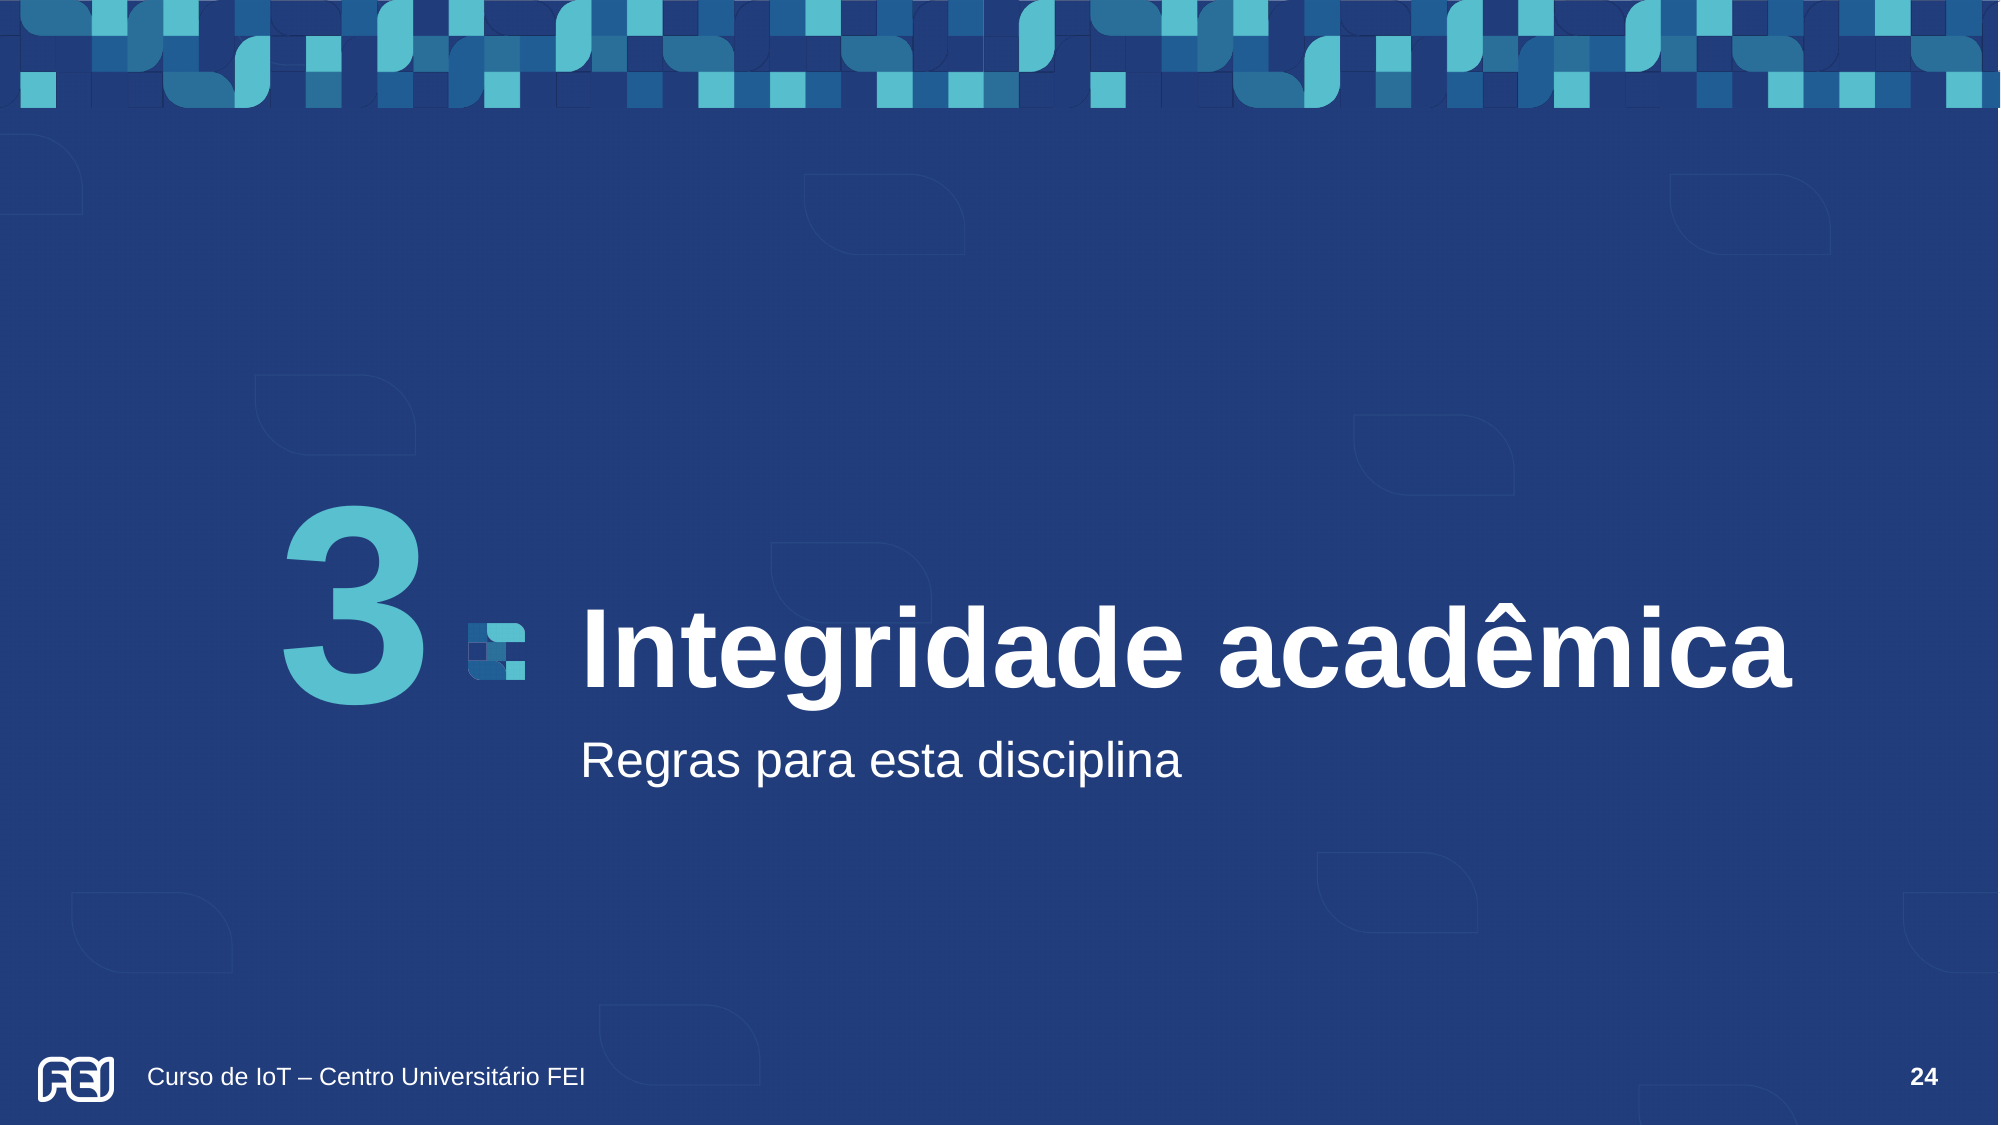

# 3
Integridade acadêmica
Regras para esta disciplina
Curso de IoT – Centro Universitário FEI
24